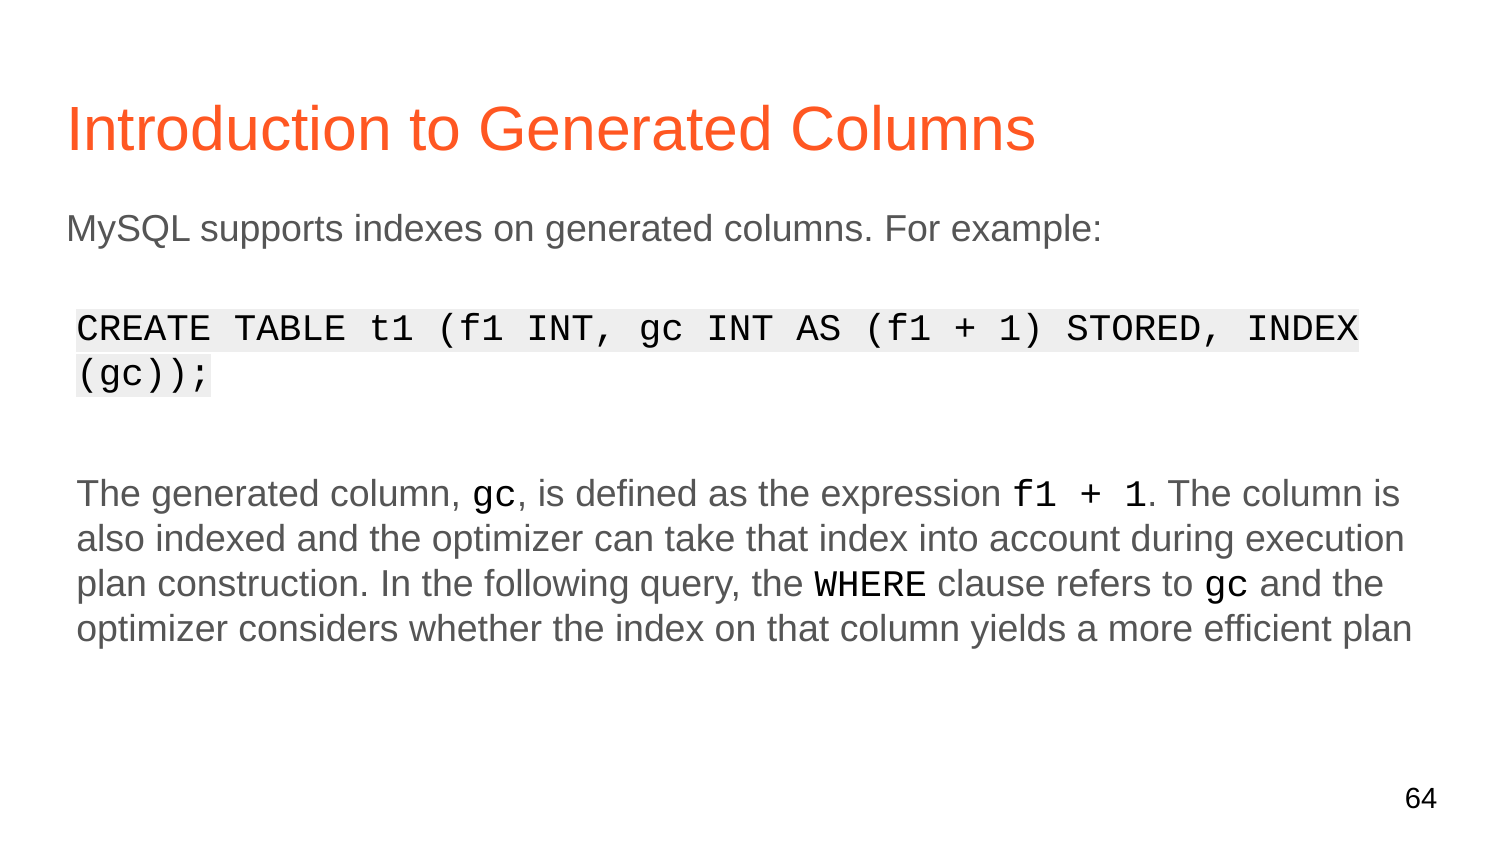

# Introduction to Generated Columns
MySQL supports indexes on generated columns. For example:
CREATE TABLE t1 (f1 INT, gc INT AS (f1 + 1) STORED, INDEX (gc));
The generated column, gc, is defined as the expression f1 + 1. The column is also indexed and the optimizer can take that index into account during execution plan construction. In the following query, the WHERE clause refers to gc and the optimizer considers whether the index on that column yields a more efficient plan

64